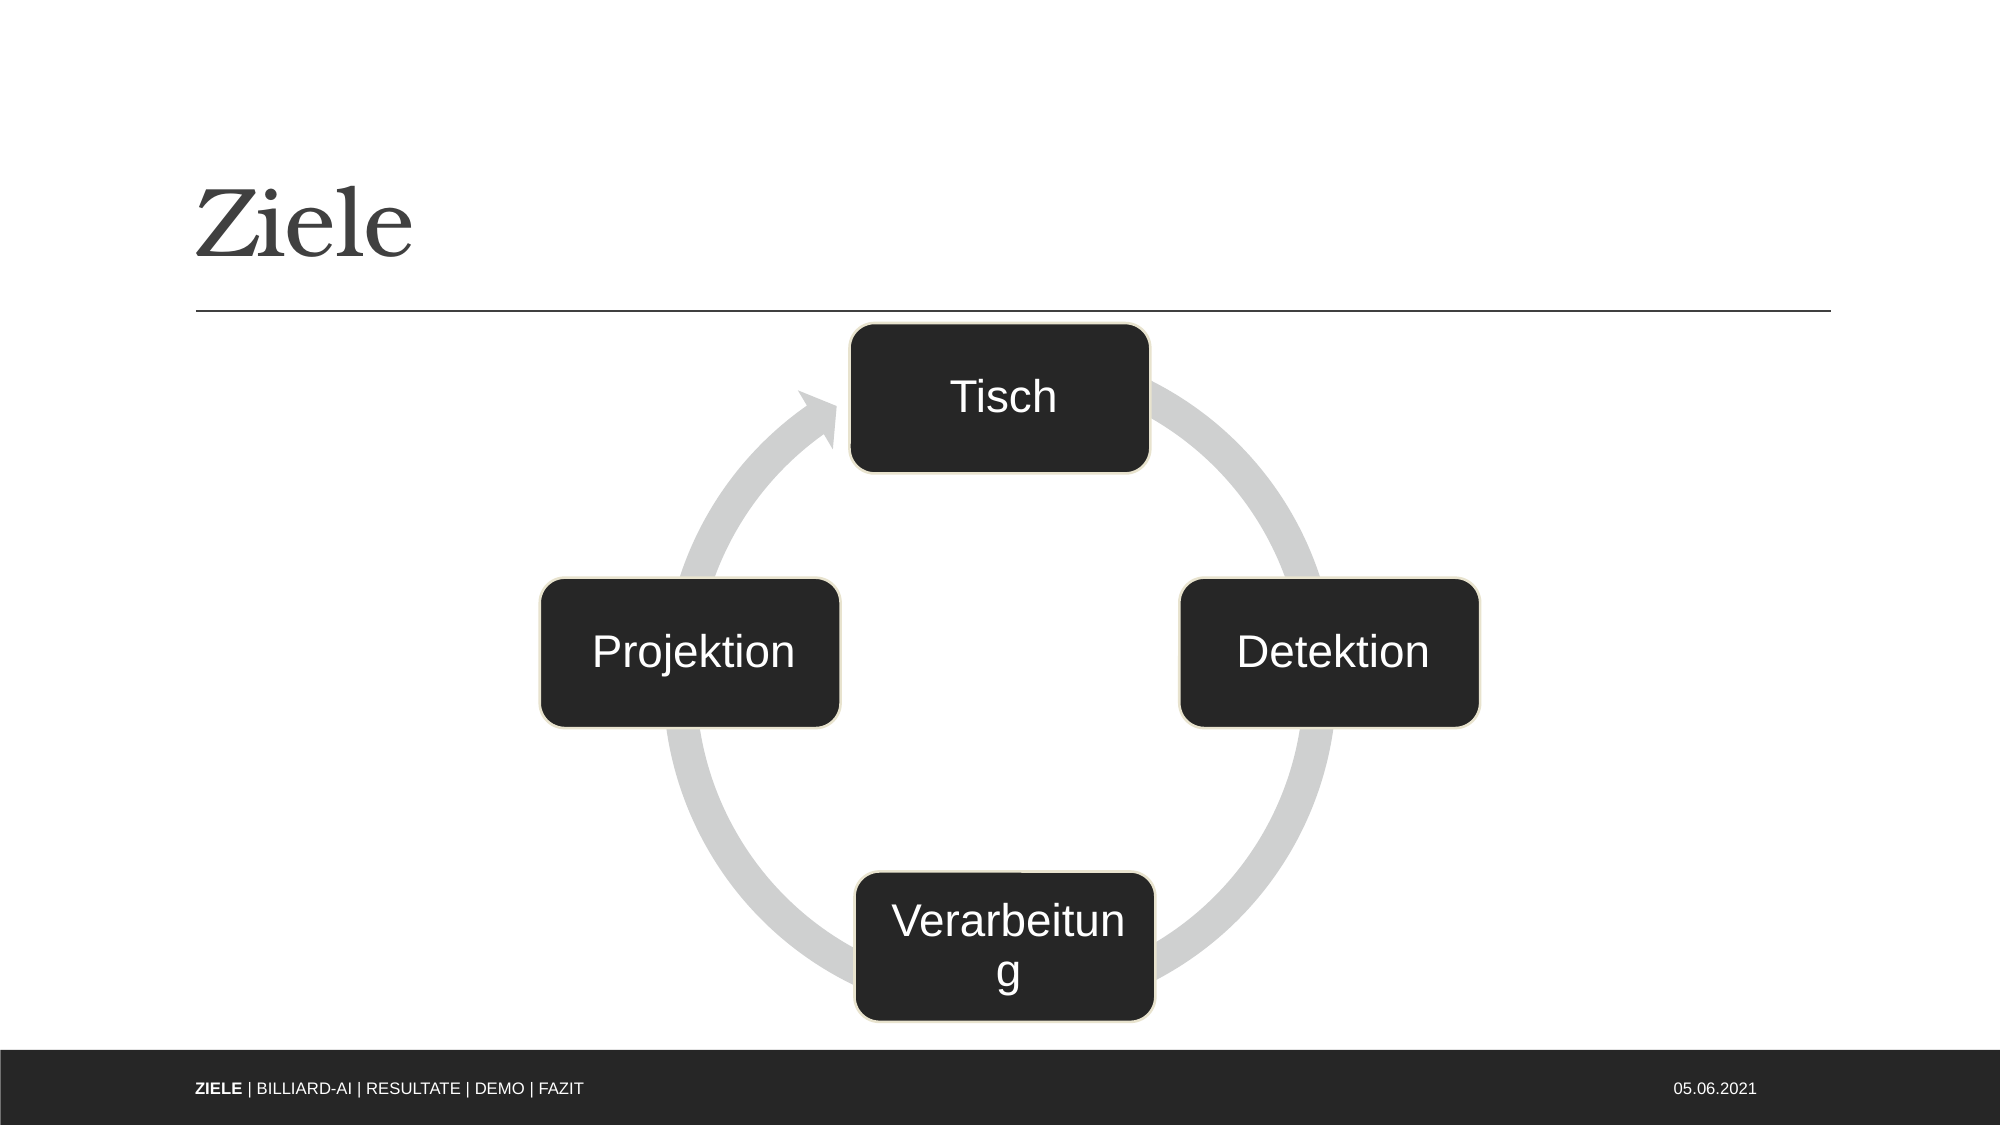

# Ziele
Tisch
Detektion
Verarbeitung
Projektion
05.06.2021